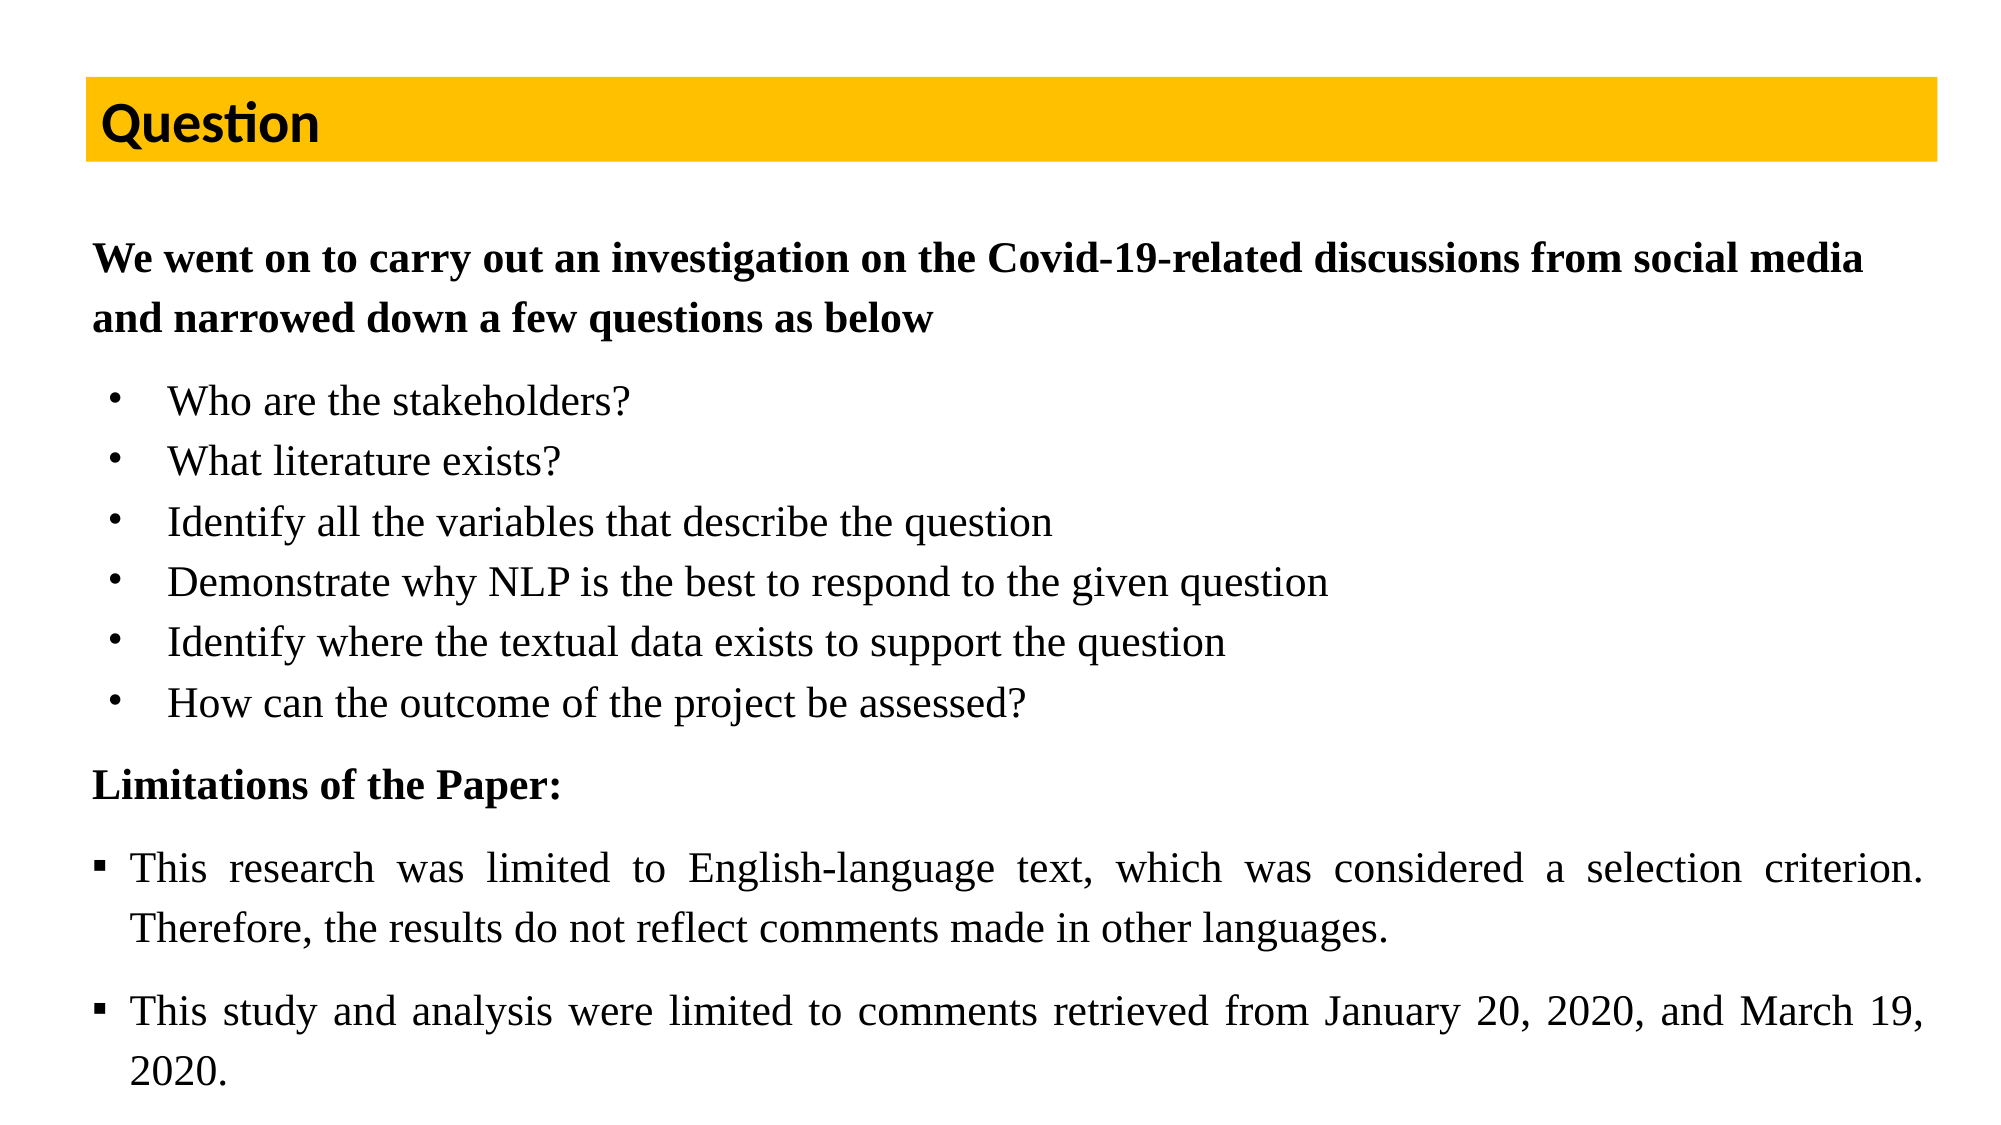

Question

We went on to carry out an investigation on the Covid-19-related discussions from social media and narrowed down a few questions as below
Who are the stakeholders?
What literature exists?
Identify all the variables that describe the question
Demonstrate why NLP is the best to respond to the given question
Identify where the textual data exists to support the question
How can the outcome of the project be assessed?
Limitations of the Paper:
This research was limited to English-language text, which was considered a selection criterion. Therefore, the results do not reflect comments made in other languages.
This study and analysis were limited to comments retrieved from January 20, 2020, and March 19, 2020.